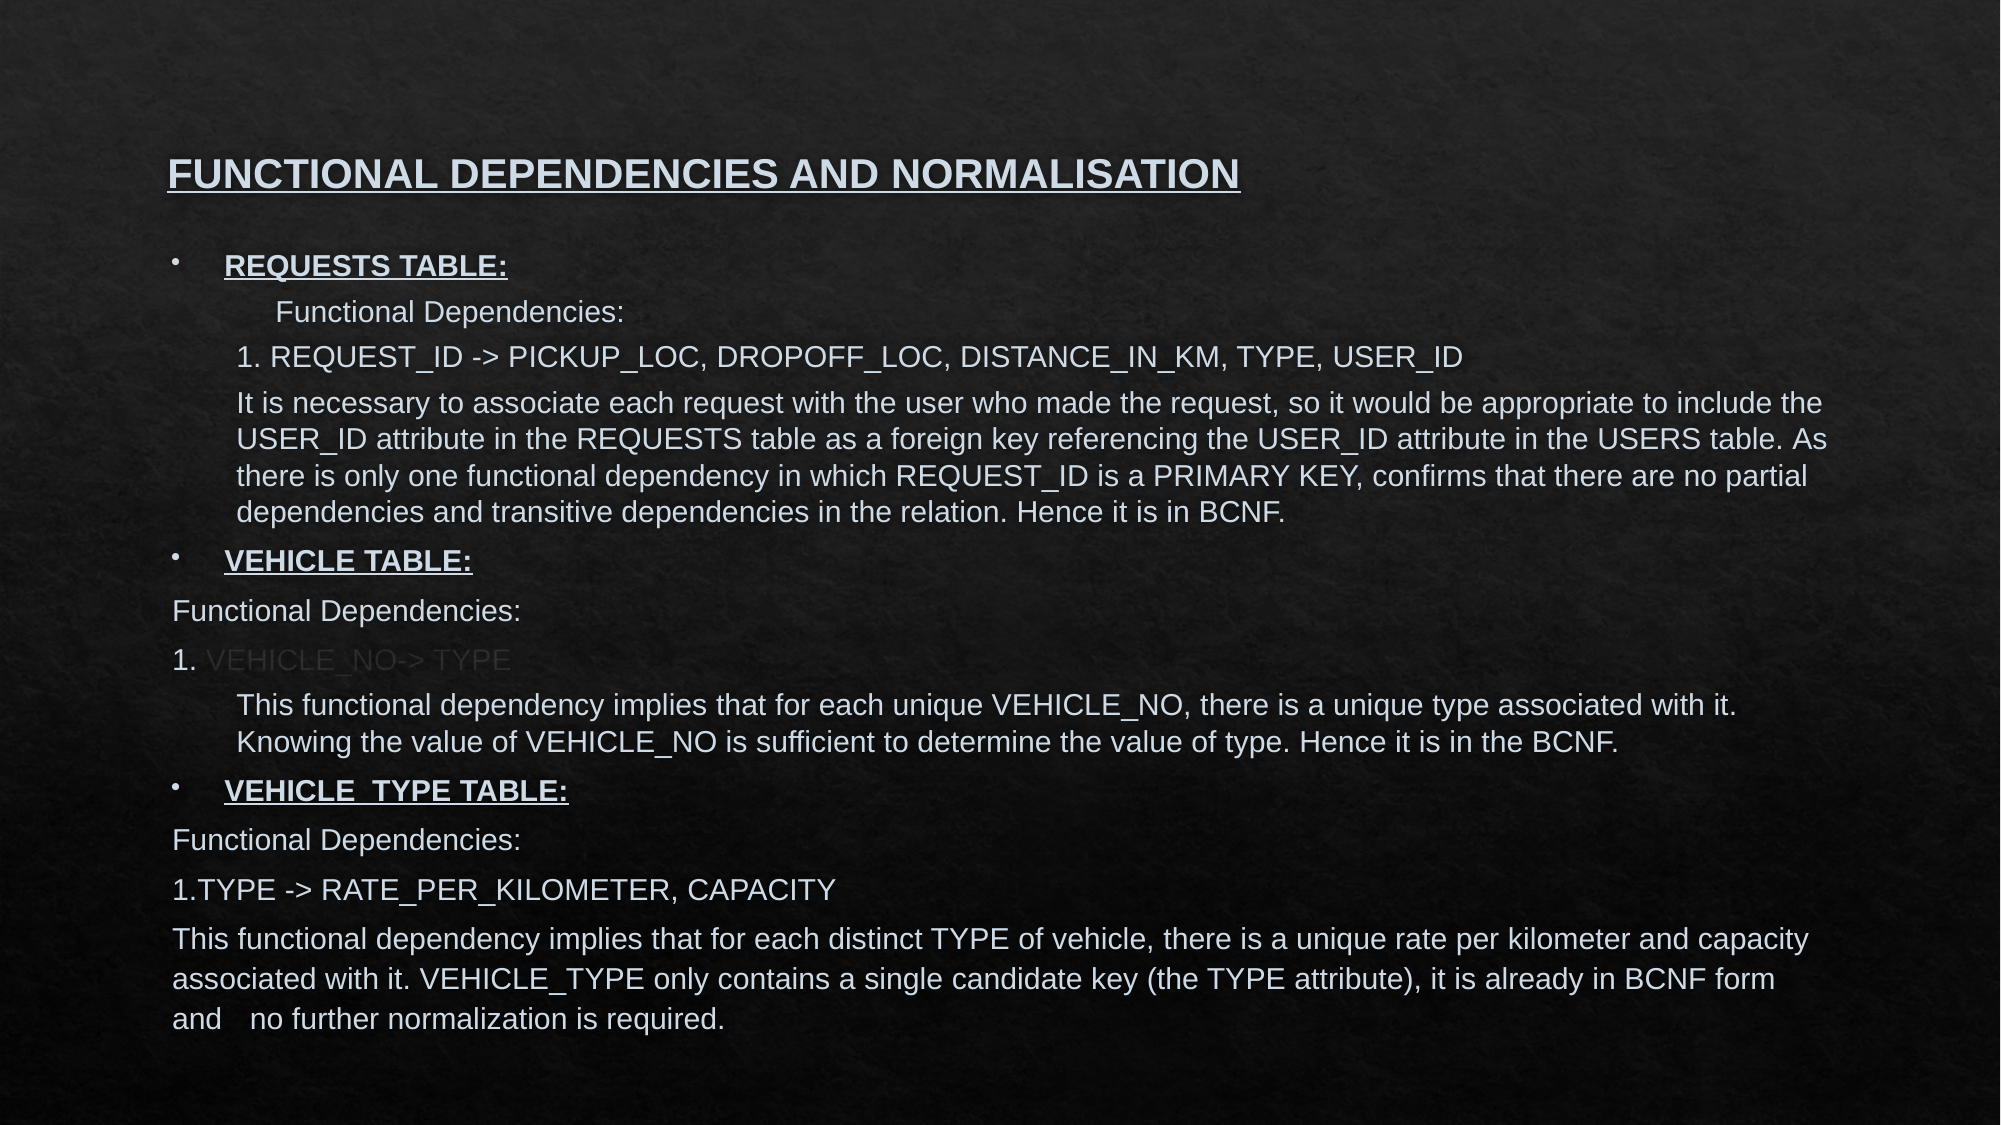

# FUNCTIONAL DEPENDENCIES AND NORMALISATION
REQUESTS TABLE:
	Functional Dependencies:
1. REQUEST_ID -> PICKUP_LOC, DROPOFF_LOC, DISTANCE_IN_KM, TYPE, USER_ID
It is necessary to associate each request with the user who made the request, so it would be appropriate to include the USER_ID attribute in the REQUESTS table as a foreign key referencing the USER_ID attribute in the USERS table. As there is only one functional dependency in which REQUEST_ID is a PRIMARY KEY, confirms that there are no partial dependencies and transitive dependencies in the relation. Hence it is in BCNF.
	VEHICLE TABLE:
	Functional Dependencies:
	1. VEHICLE_NO-> TYPE
This functional dependency implies that for each unique VEHICLE_NO, there is a unique type associated with it. Knowing the value of VEHICLE_NO is sufficient to determine the value of type. Hence it is in the BCNF.
VEHICLE_TYPE TABLE:
	Functional Dependencies:
	1.TYPE -> RATE_PER_KILOMETER, CAPACITY
	This functional dependency implies that for each distinct TYPE of vehicle, there is a unique rate per kilometer and capacity 	associated with it. VEHICLE_TYPE only contains a single candidate key (the TYPE attribute), it is already in BCNF form and 	no further normalization is required.